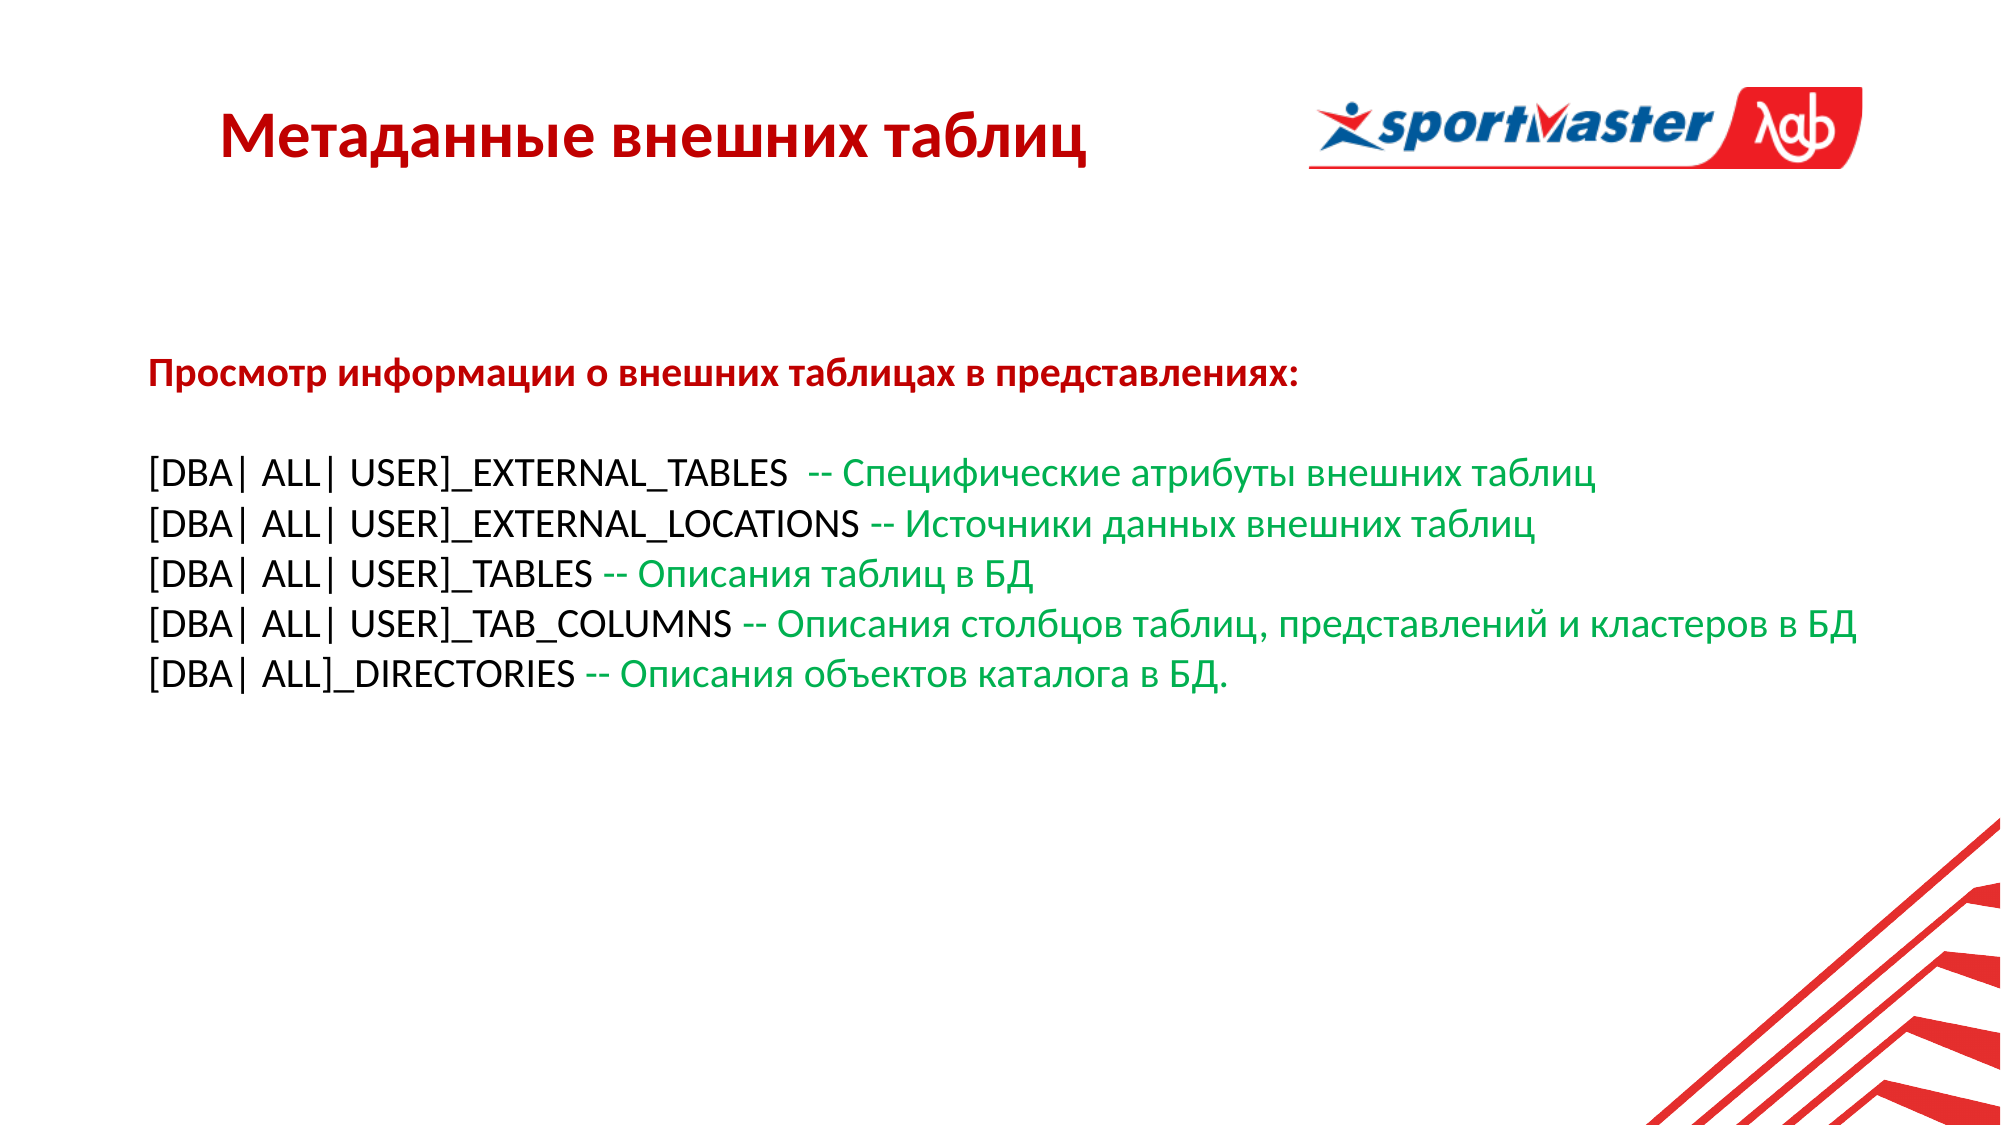

Метаданные внешних таблиц

Просмотр информации о внешних таблицах в представлениях:

[DBA| ALL| USER]_EXTERNAL_TABLES  -- Специфические атрибуты внешних таблиц
[DBA| ALL| USER]_EXTERNAL_LOCATIONS -- Источники данных внешних таблиц
[DBA| ALL| USER]_TABLES -- Описания таблиц в БД
[DBA| ALL| USER]_TAB_COLUMNS -- Описания столбцов таблиц, представлений и кластеров в БД
[DBA| ALL]_DIRECTORIES -- Описания объектов каталога в БД.